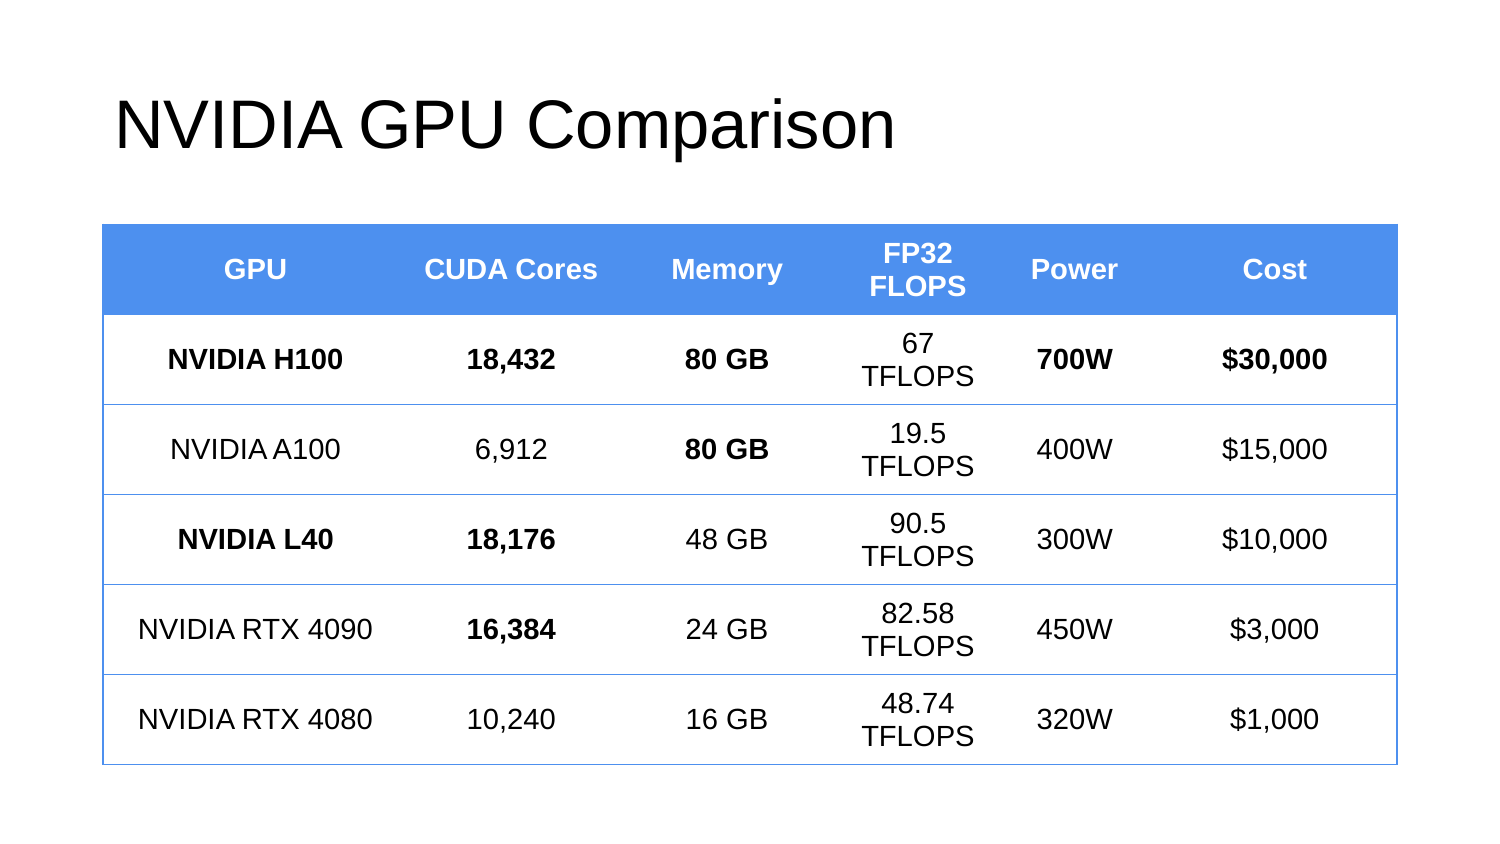

# NVIDIA GPU Comparison
| GPU | CUDA Cores | Memory | FP32 FLOPS | Power | Cost |
| --- | --- | --- | --- | --- | --- |
| NVIDIA H100 | 18,432 | 80 GB | 67 TFLOPS | 700W | $30,000 |
| NVIDIA A100 | 6,912 | 80 GB | 19.5 TFLOPS | 400W | $15,000 |
| NVIDIA L40 | 18,176 | 48 GB | 90.5 TFLOPS | 300W | $10,000 |
| NVIDIA RTX 4090 | 16,384 | 24 GB | 82.58 TFLOPS | 450W | $3,000 |
| NVIDIA RTX 4080 | 10,240 | 16 GB | 48.74 TFLOPS | 320W | $1,000 |